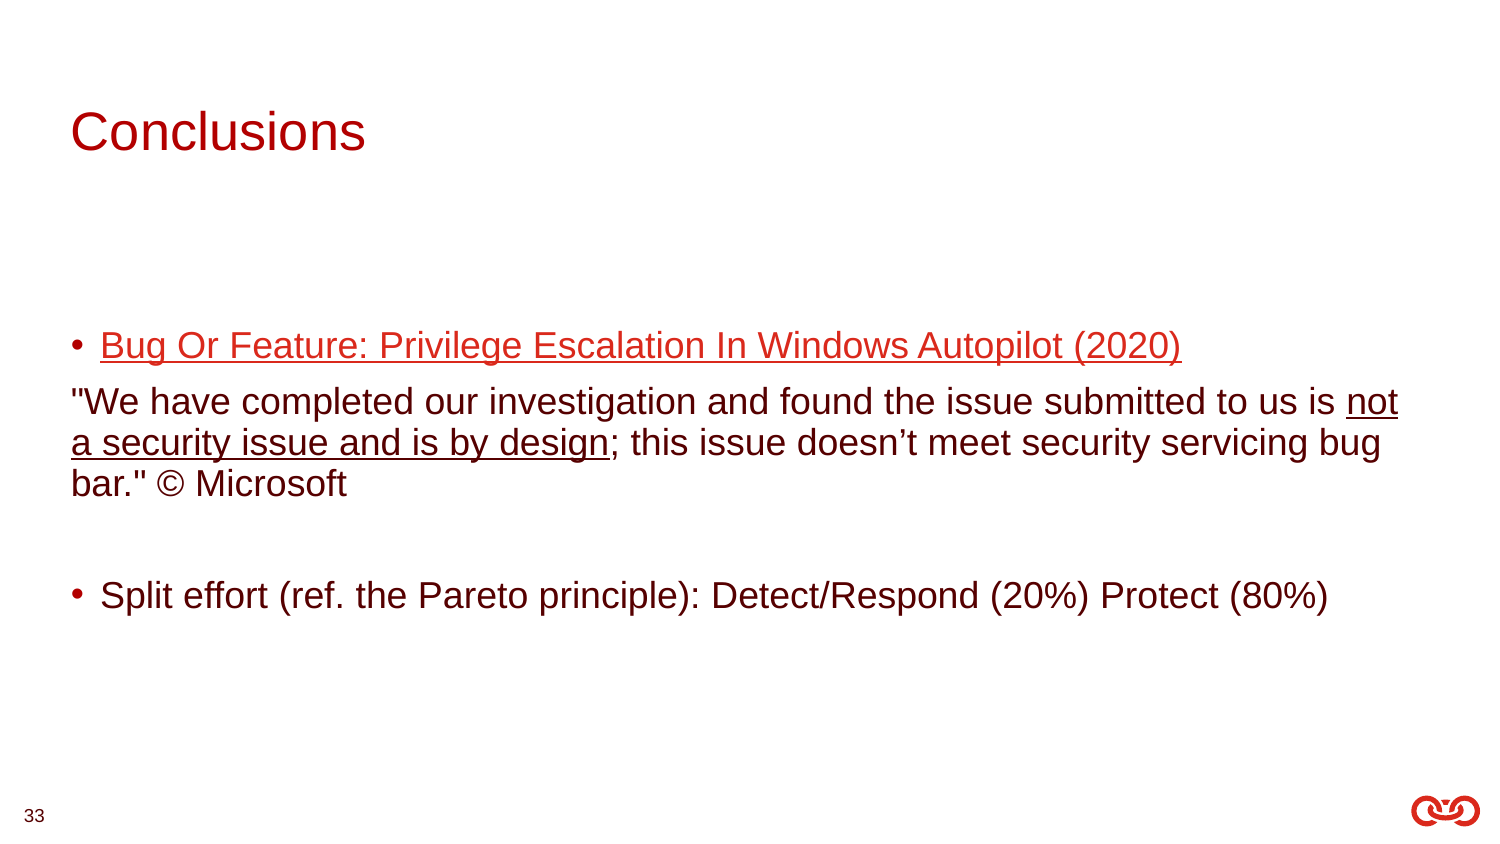

# Conclusions
Bug Or Feature: Privilege Escalation In Windows Autopilot (2020)
"We have completed our investigation and found the issue submitted to us is not a security issue and is by design; this issue doesn’t meet security servicing bug bar." ©️ Microsoft

Split effort (ref. the Pareto principle): Detect/Respond (20%) Protect (80%)

33